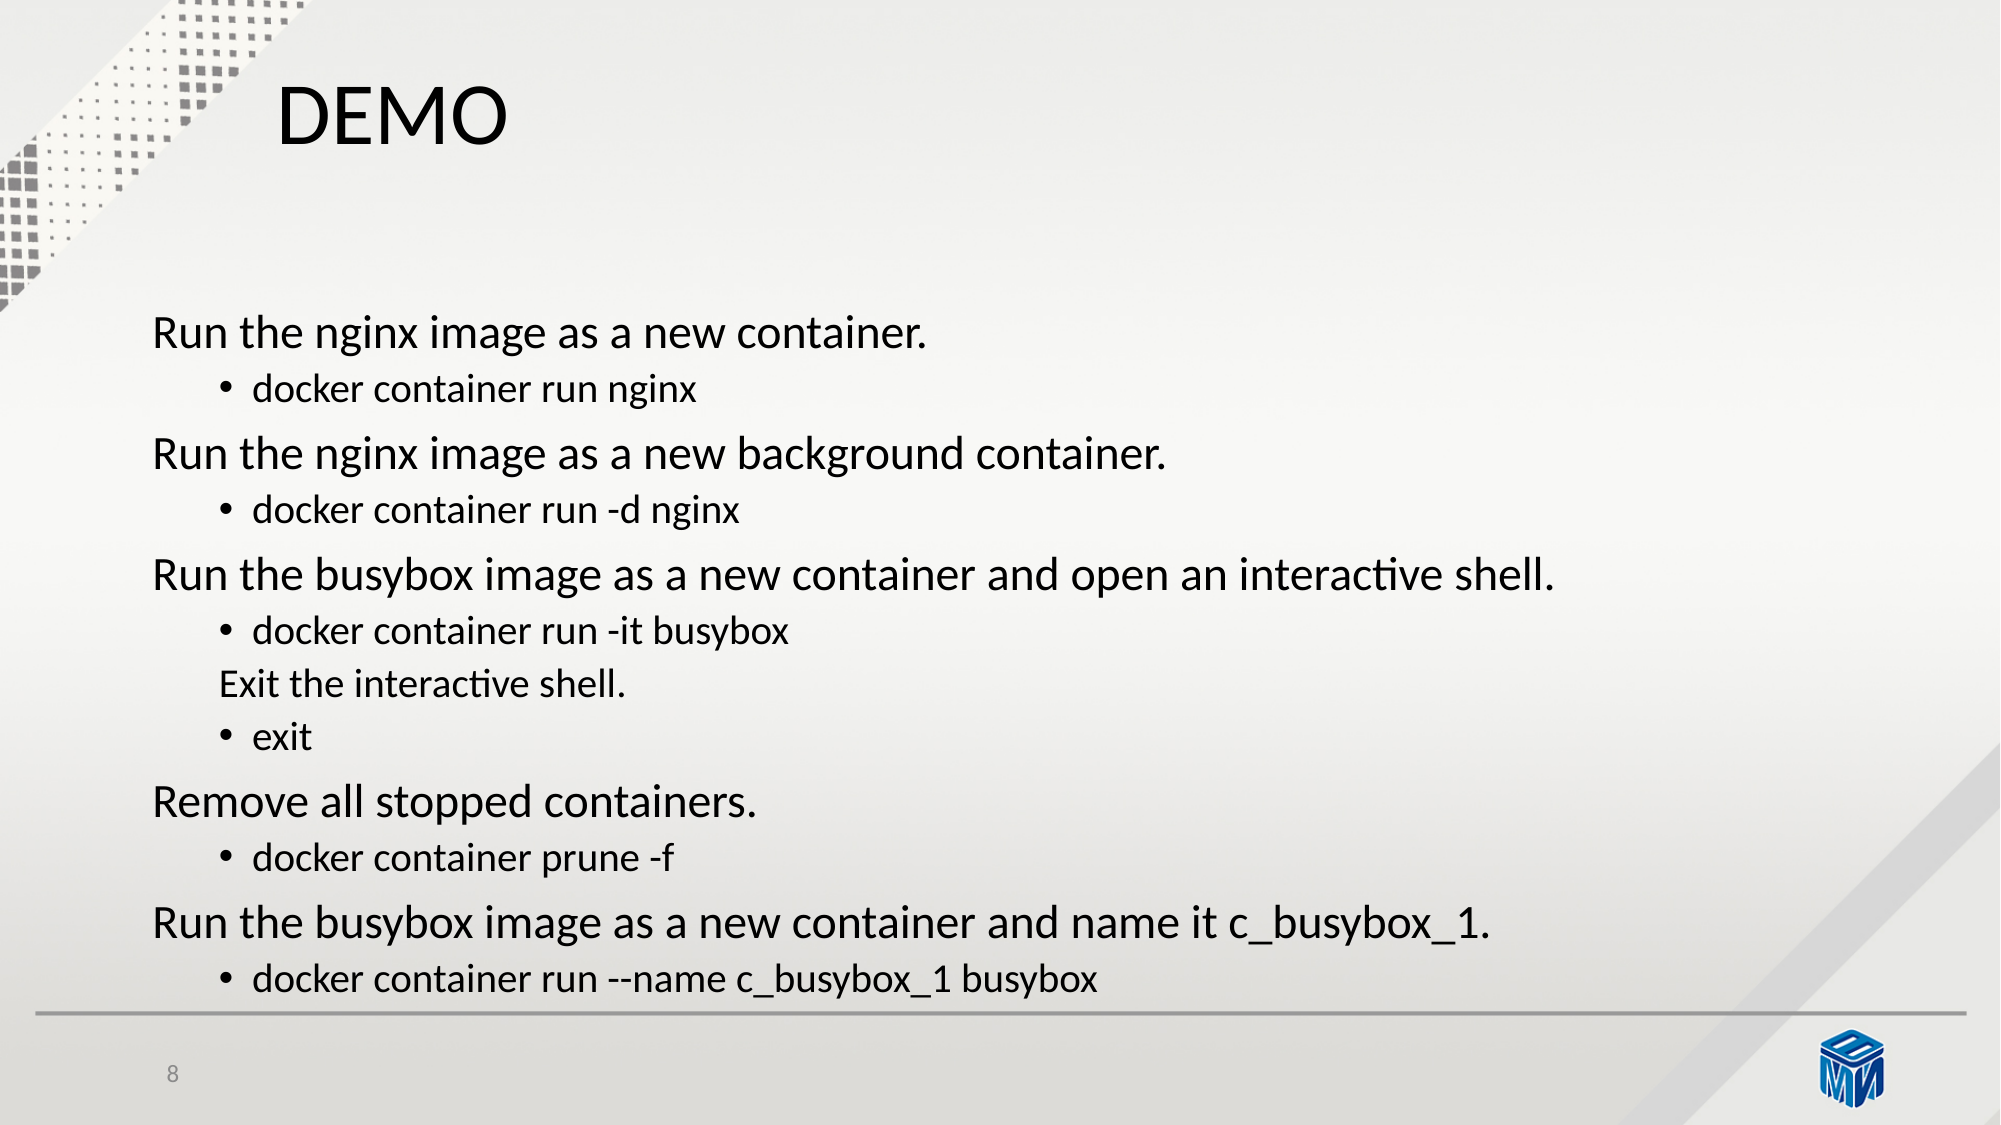

# DEMO
Run the nginx image as a new container.
docker container run nginx
Run the nginx image as a new background container.
docker container run -d nginx
Run the busybox image as a new container and open an interactive shell.
docker container run -it busybox
Exit the interactive shell.
exit
Remove all stopped containers.
docker container prune -f
Run the busybox image as a new container and name it c_busybox_1.
docker container run --name c_busybox_1 busybox

8